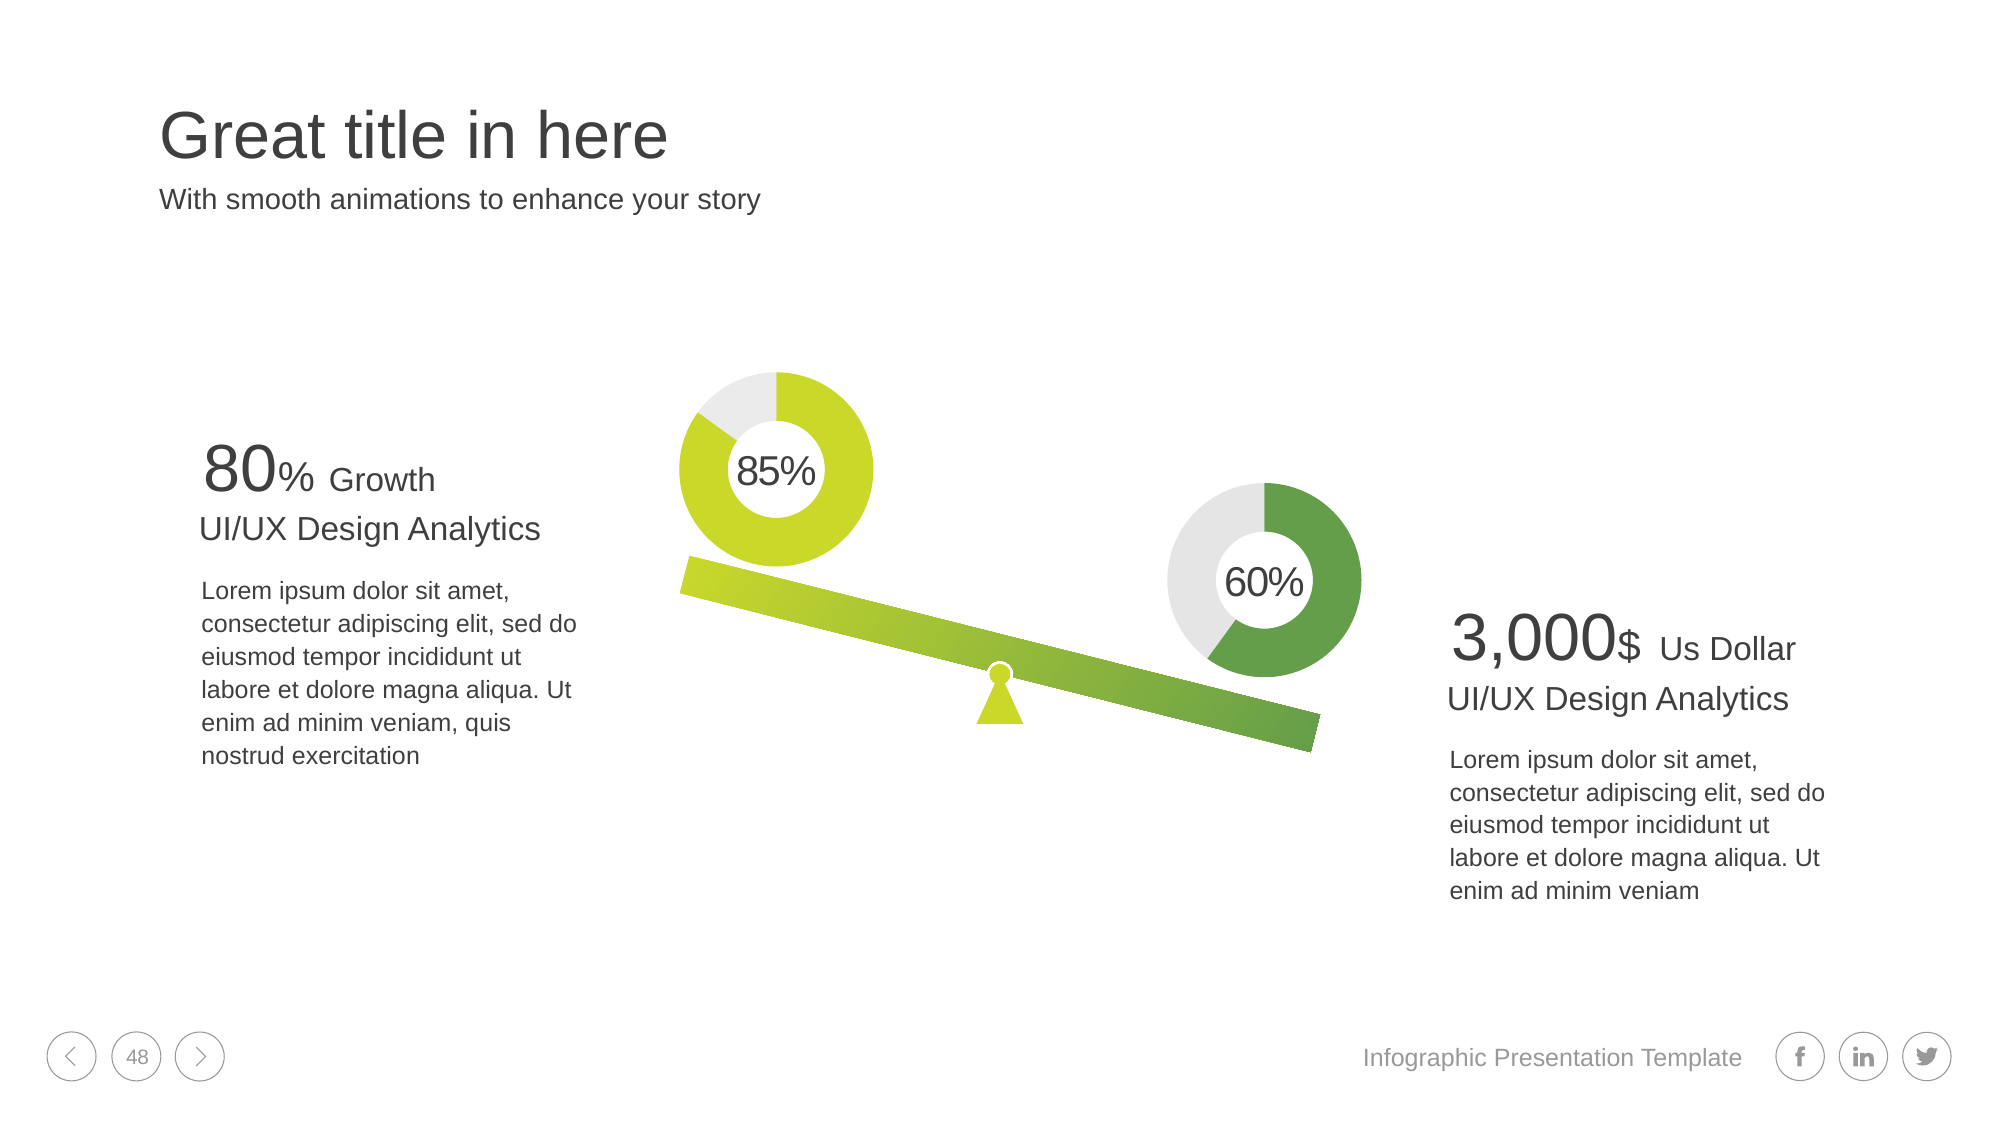

Great title in here
With smooth animations to enhance your story

### Chart

| Category | Sales |
|---|---|
| 1st Qtr | 85.0 |
| 2nd Qtr | 15.0 |
85%
80% Growth

### Chart

| Category | Sales |
|---|---|
| 1st Qtr | 60.0 |
| 2nd Qtr | 40.0 |
60%
UI/UX Design Analytics
Lorem ipsum dolor sit amet, consectetur adipiscing elit, sed do eiusmod tempor incididunt ut labore et dolore magna aliqua. Ut enim ad minim veniam, quis nostrud exercitation
3,000$ Us Dollar

UI/UX Design Analytics
Lorem ipsum dolor sit amet, consectetur adipiscing elit, sed do eiusmod tempor incididunt ut labore et dolore magna aliqua. Ut enim ad minim veniam
48